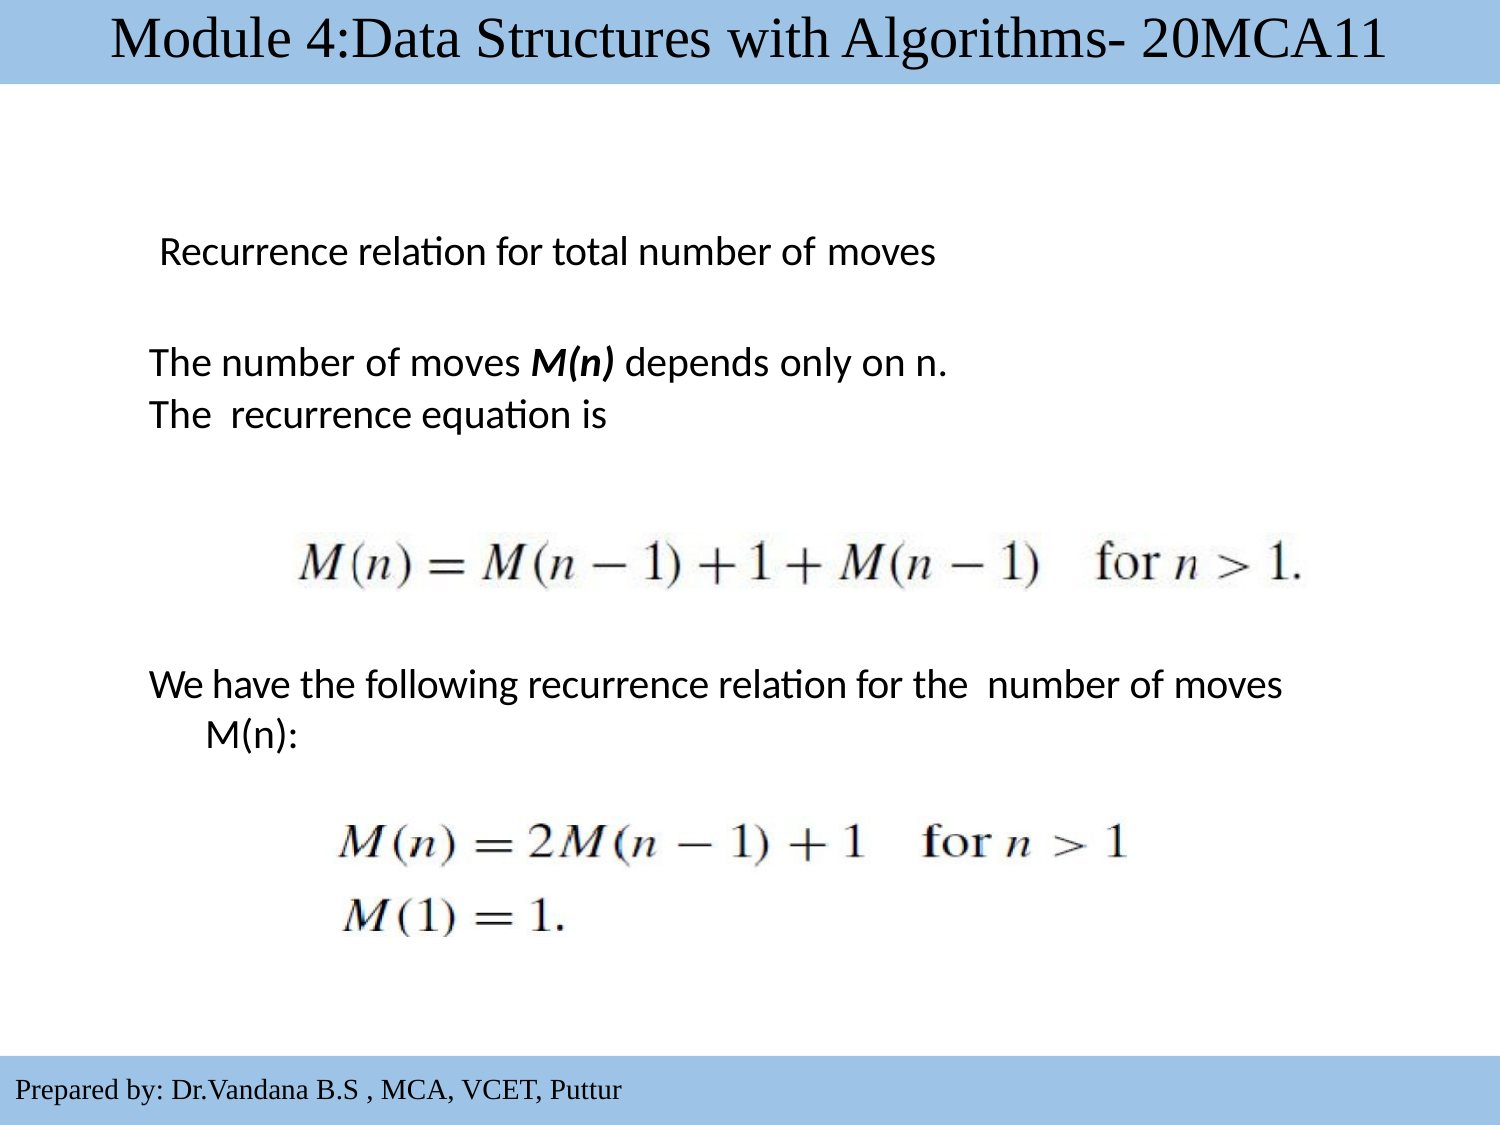

Module 4:Data Structures with Algorithms- 20MCA11
Recurrence relation for total number of moves
The number of moves M(n) depends only on n.
The  recurrence equation is

We have the following recurrence relation for the  number of moves M(n):

49
Prepared by: Dr.Vandana B.S , MCA, VCET, Puttur